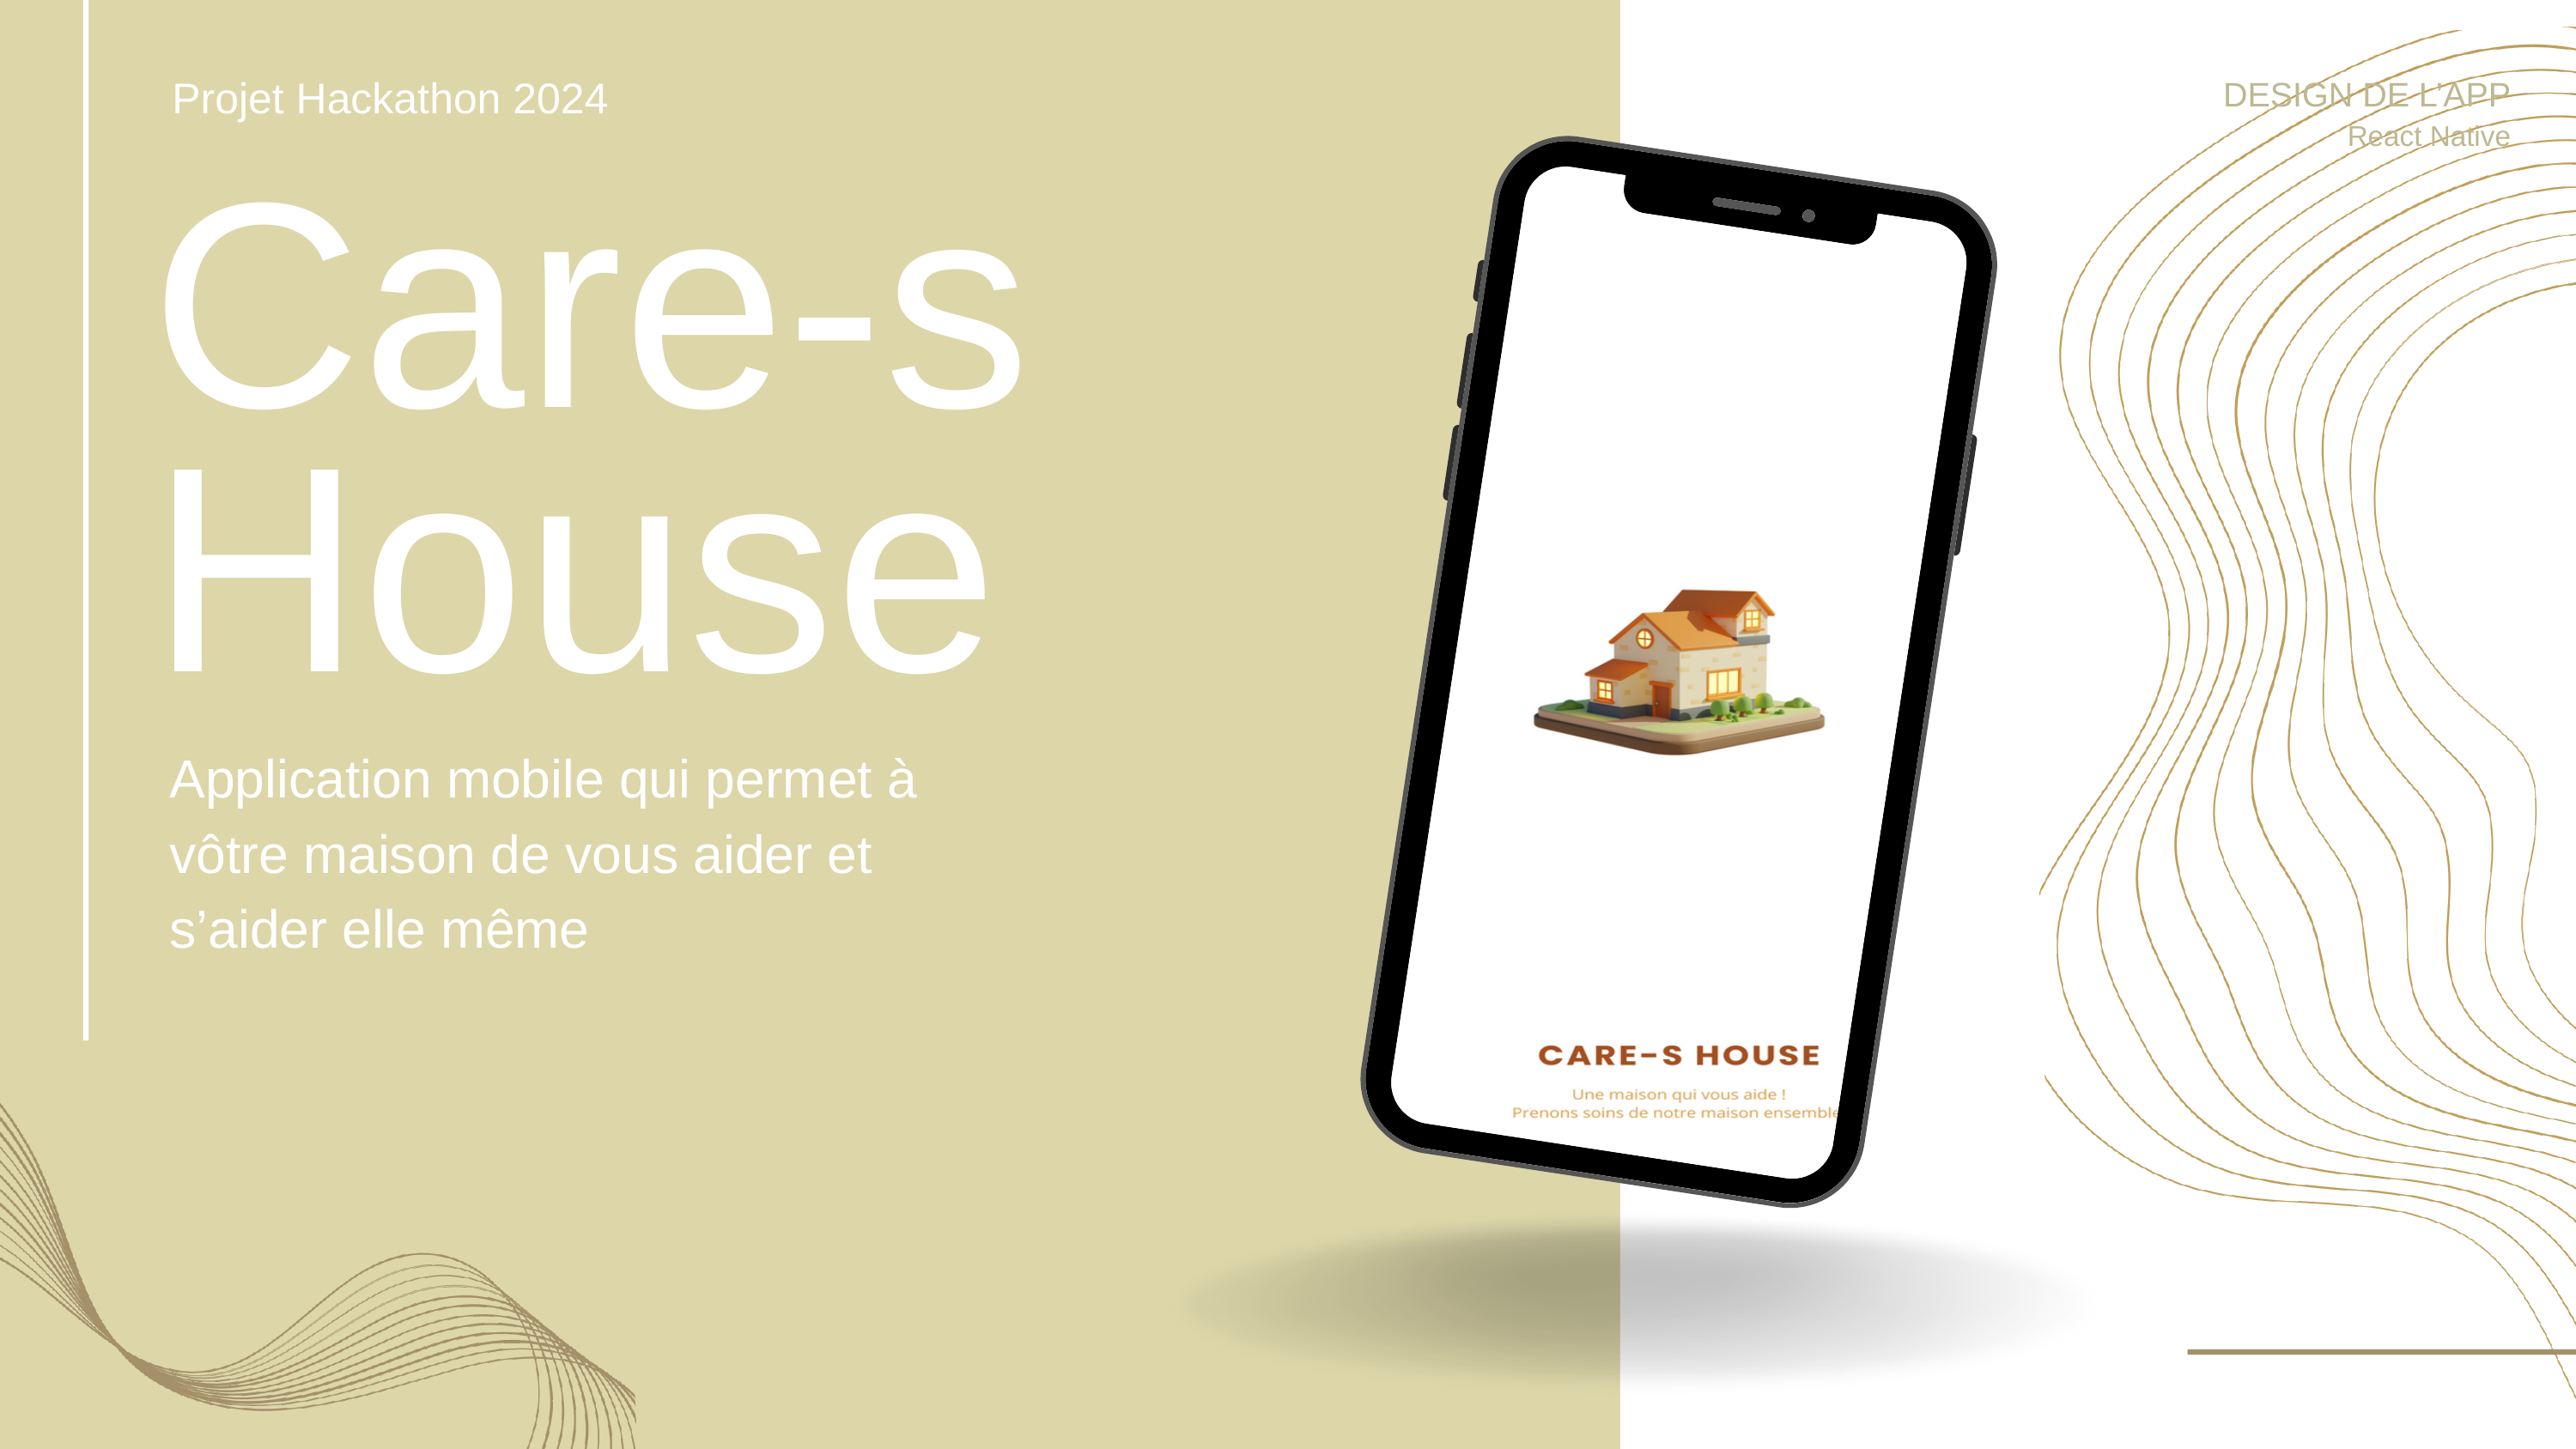

Projet Hackathon 2024
DESIGN DE L’APP
React Native

Care-s
House
Application mobile qui permet à vôtre maison de vous aider et s’aider elle même